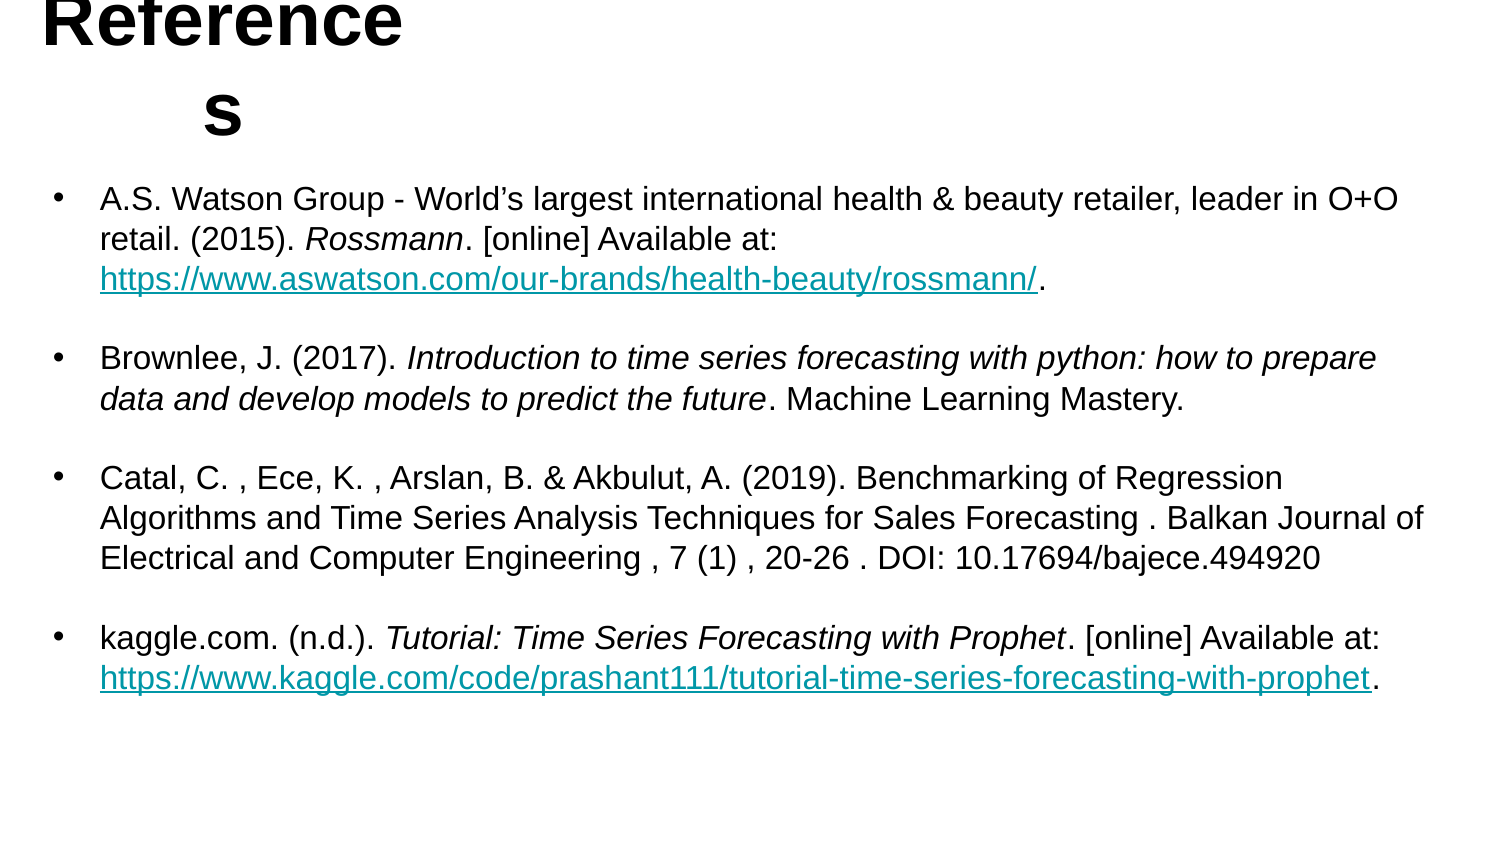

# References
A.S. Watson Group - World’s largest international health & beauty retailer, leader in O+O retail. (2015). Rossmann. [online] Available at: https://www.aswatson.com/our-brands/health-beauty/rossmann/.

Brownlee, J. (2017). Introduction to time series forecasting with python: how to prepare data and develop models to predict the future. Machine Learning Mastery.

Catal, C. , Ece, K. , Arslan, B. & Akbulut, A. (2019). Benchmarking of Regression Algorithms and Time Series Analysis Techniques for Sales Forecasting . Balkan Journal of Electrical and Computer Engineering , 7 (1) , 20-26 . DOI: 10.17694/bajece.494920

kaggle.com. (n.d.). Tutorial: Time Series Forecasting with Prophet. [online] Available at: https://www.kaggle.com/code/prashant111/tutorial-time-series-forecasting-with-prophet.